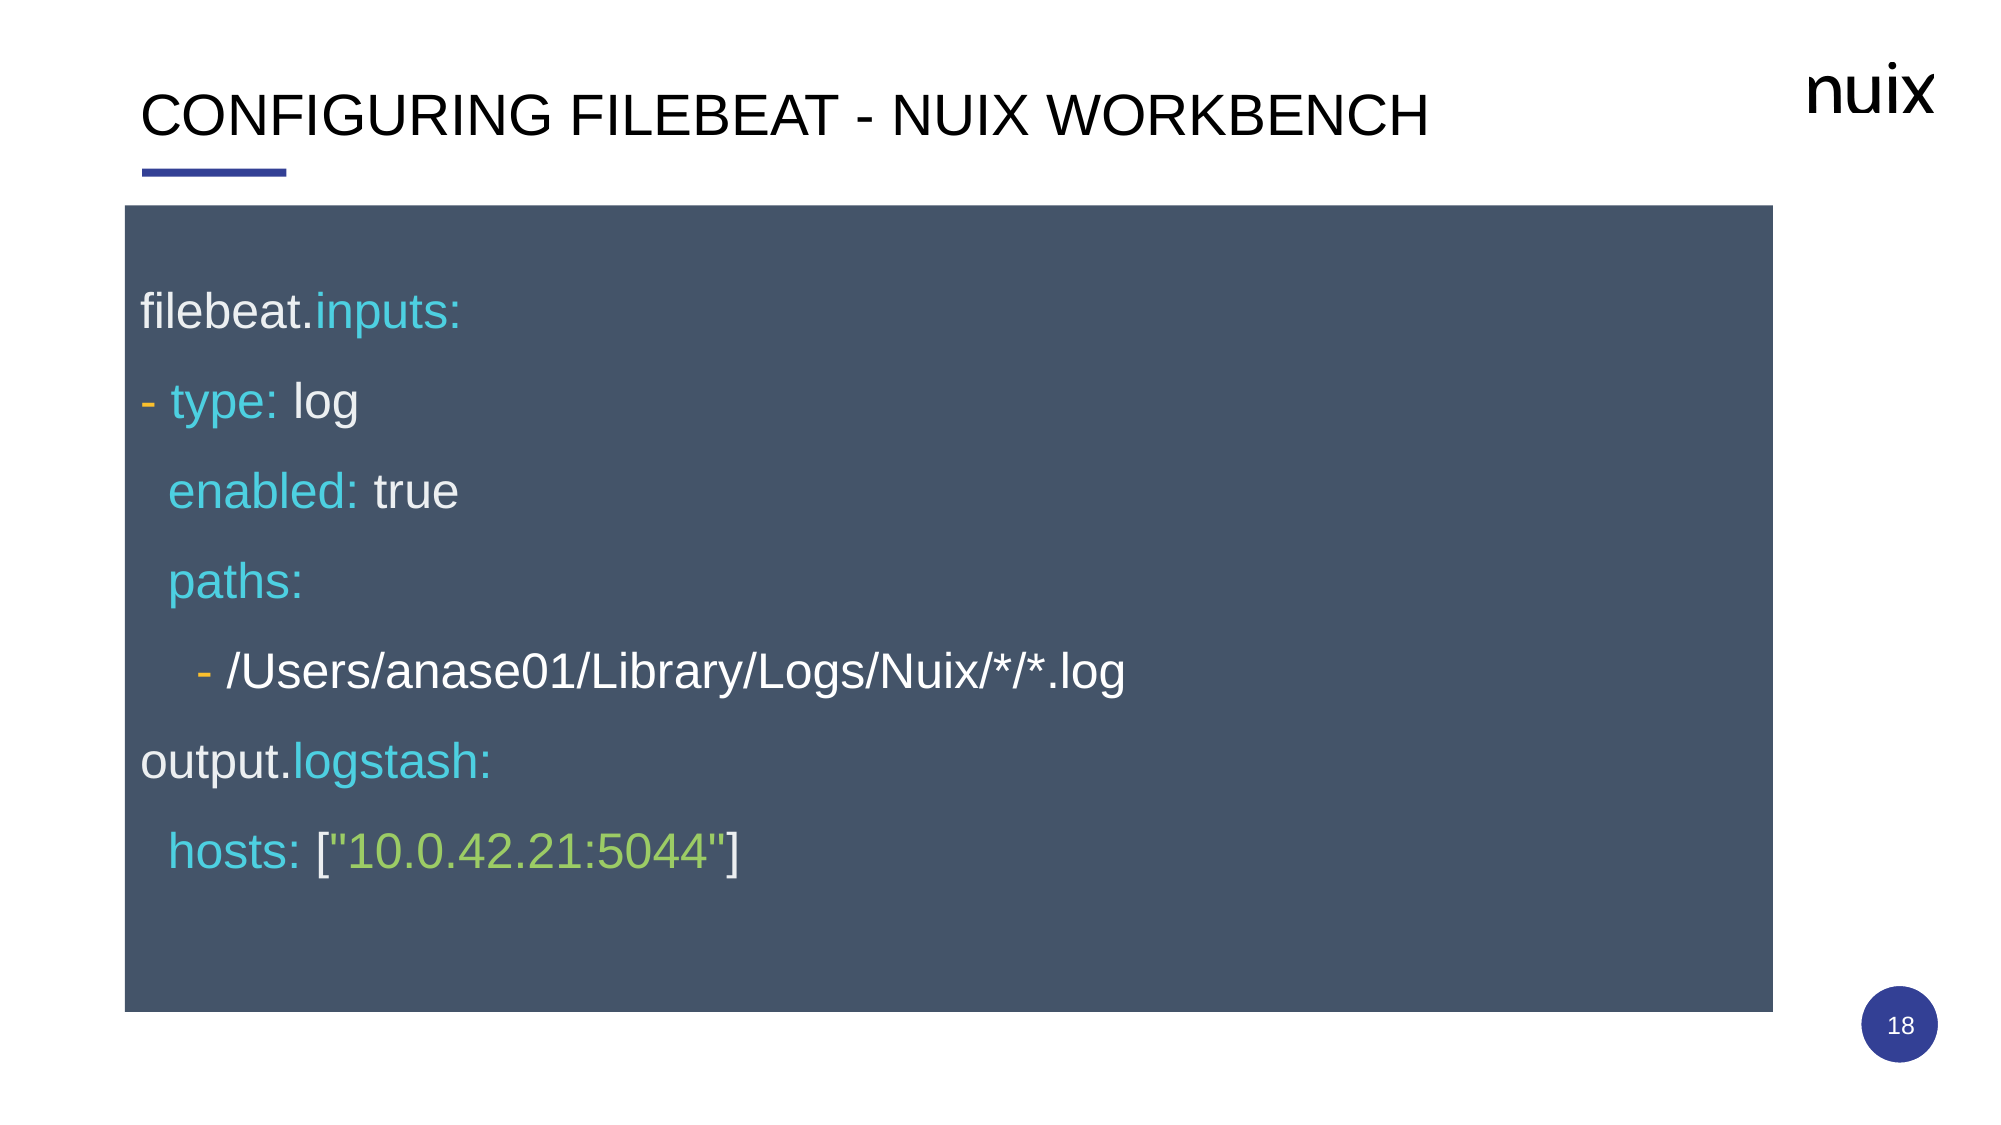

# CONFIGURING FILEBEAT - NUIX WORKBENCH
filebeat.inputs:
- type: log
  enabled: true
  paths:
    - /Users/anase01/Library/Logs/Nuix/*/*.log
output.logstash:
  hosts: ["10.0.42.21:5044"]